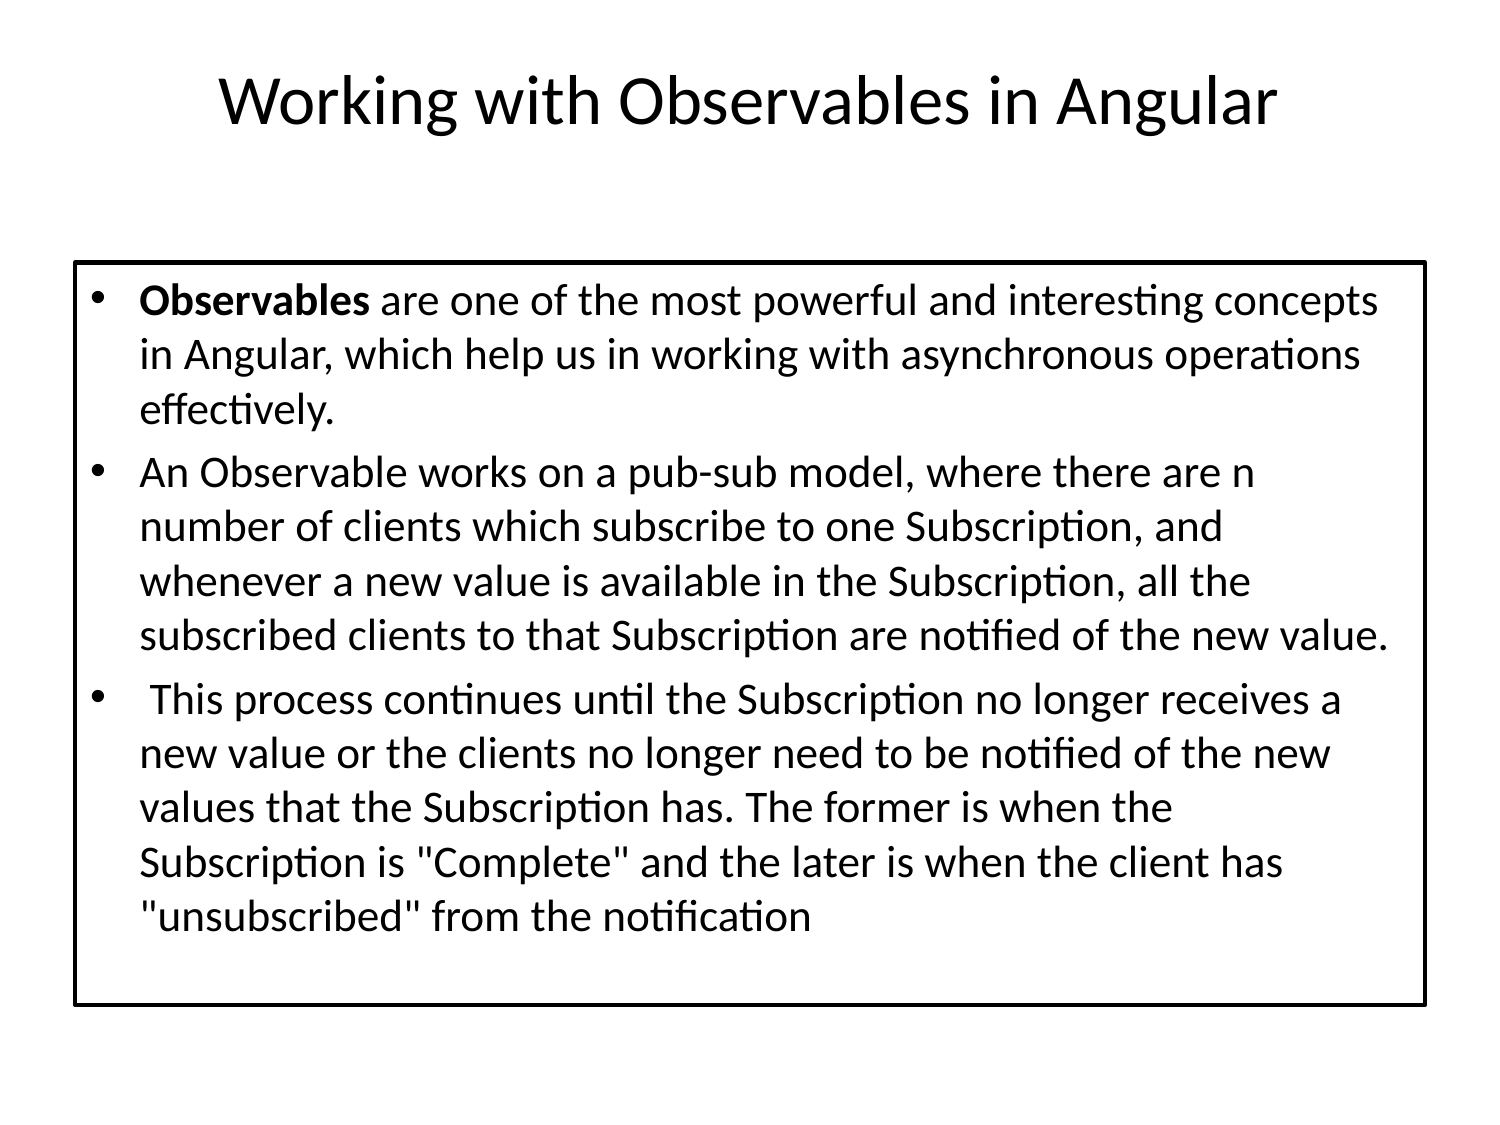

# Working with Observables in Angular
Observables are one of the most powerful and interesting concepts in Angular, which help us in working with asynchronous operations effectively.
An Observable works on a pub-sub model, where there are n number of clients which subscribe to one Subscription, and whenever a new value is available in the Subscription, all the subscribed clients to that Subscription are notified of the new value.
 This process continues until the Subscription no longer receives a new value or the clients no longer need to be notified of the new values that the Subscription has. The former is when the Subscription is "Complete" and the later is when the client has "unsubscribed" from the notification